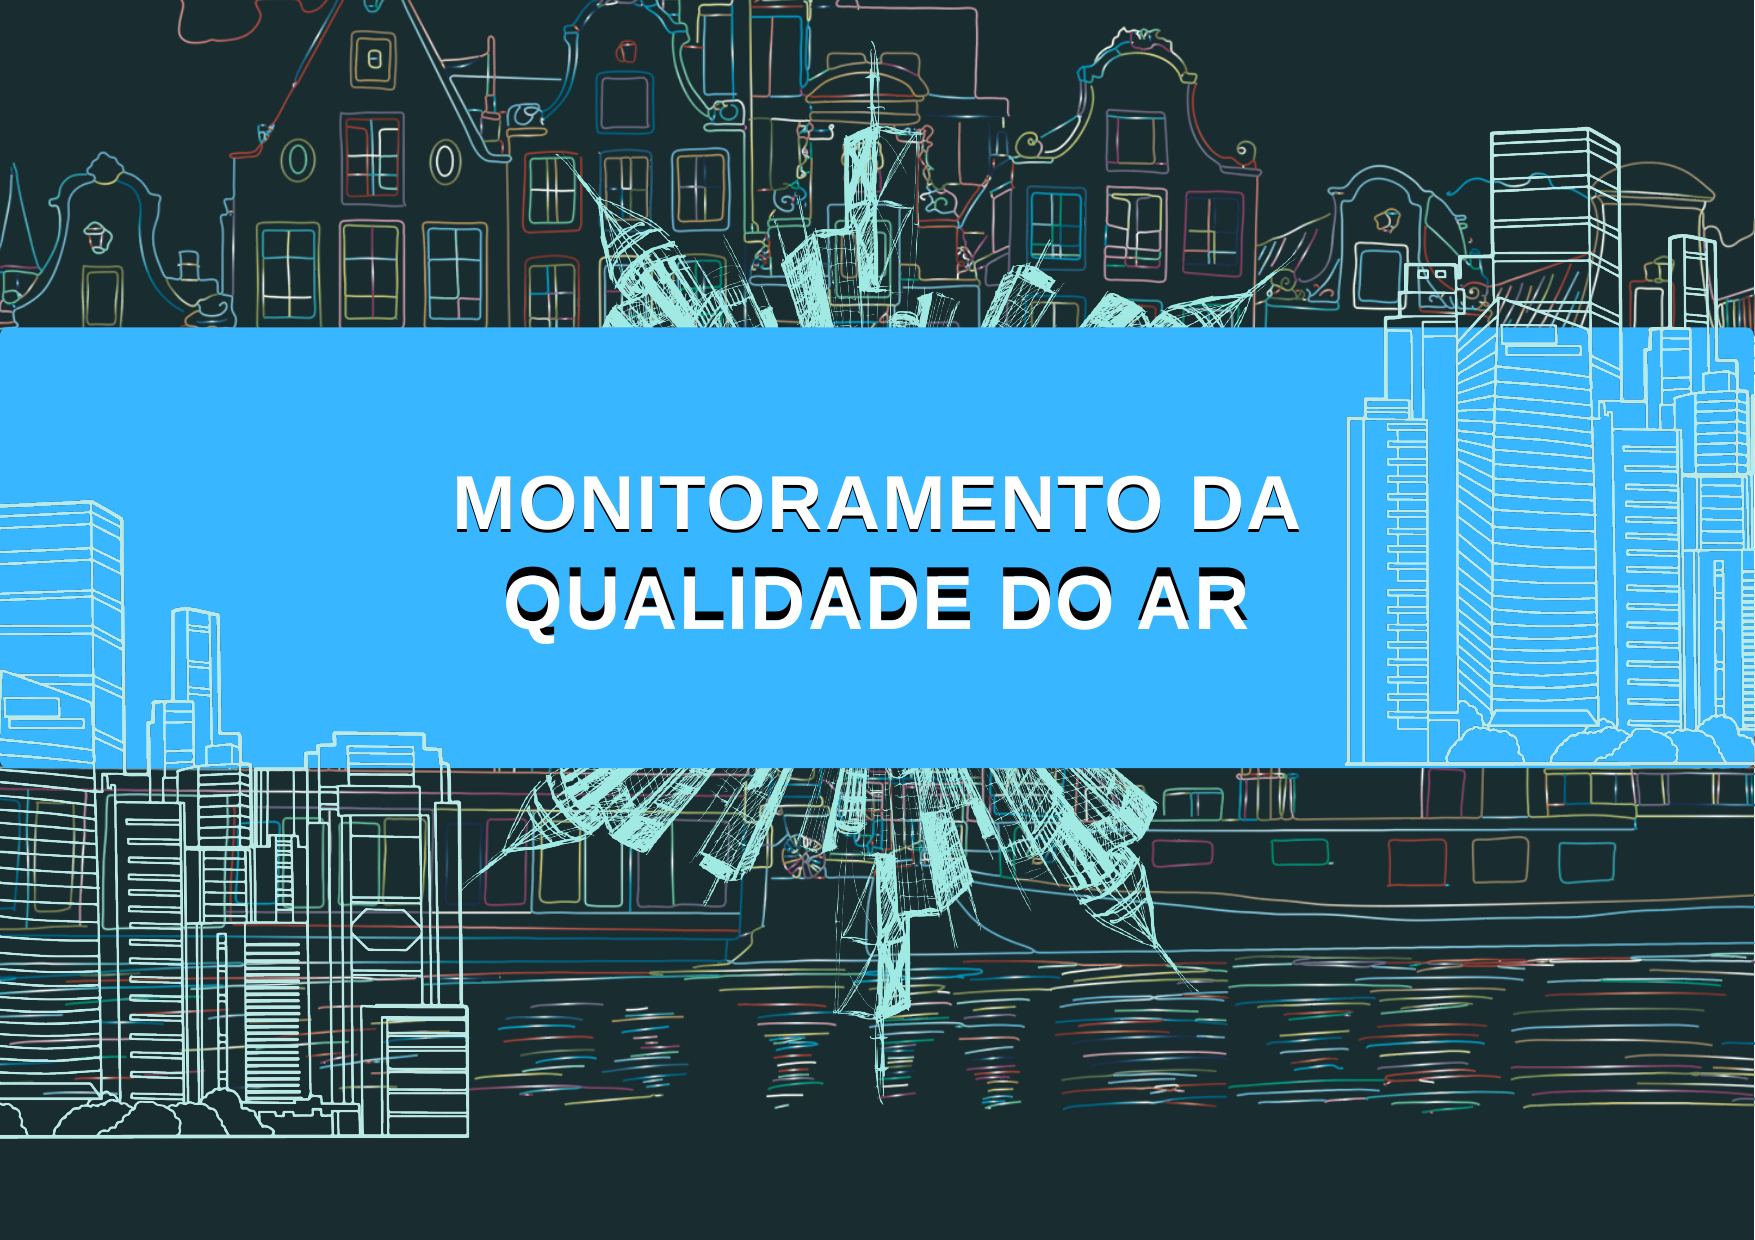

MONITORAMENTO DA QUALIDADE DO AR
MONITORAMENTO DA QUALIDADE DO AR